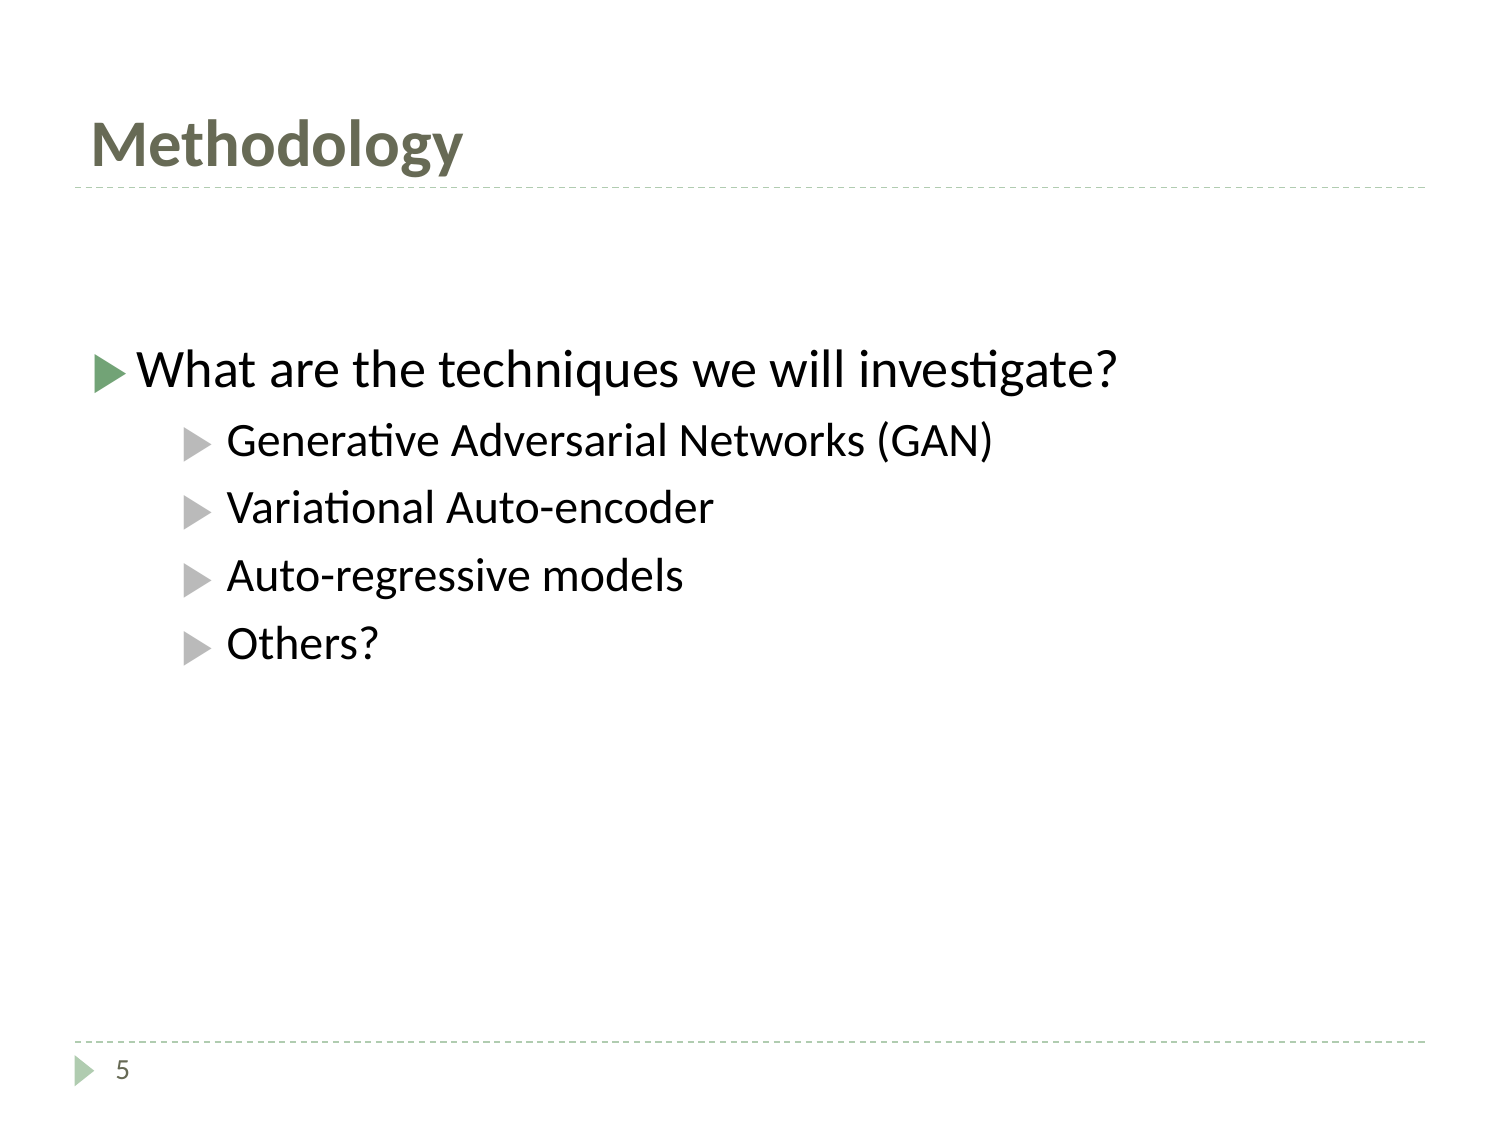

# Methodology

What are the techniques we will investigate?
Generative Adversarial Networks (GAN)
Variational Auto-encoder
Auto-regressive models
Others?

5